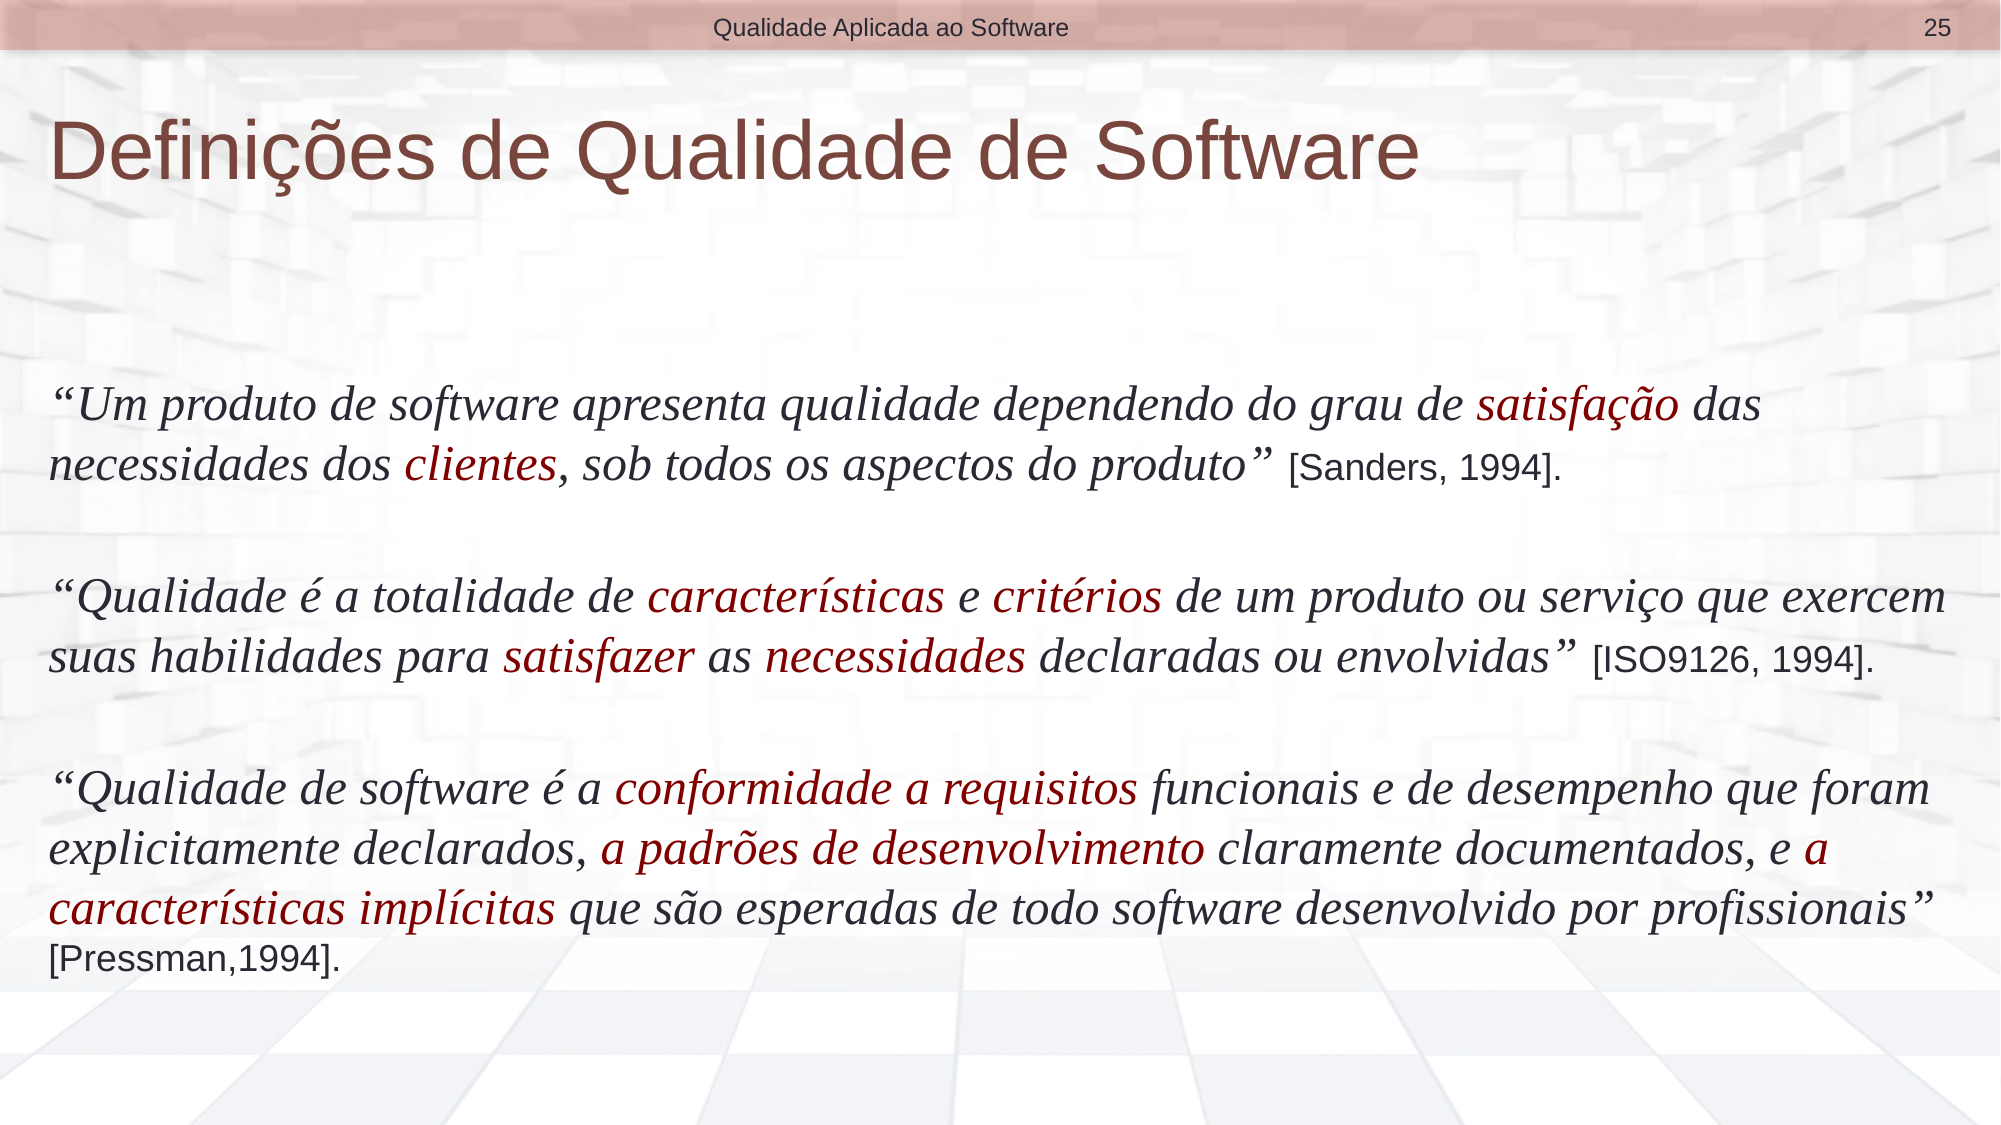

25
Qualidade Aplicada ao Software
# Definições de Qualidade de Software
“Um produto de software apresenta qualidade dependendo do grau de satisfação das necessidades dos clientes, sob todos os aspectos do produto” [Sanders, 1994].

“Qualidade é a totalidade de características e critérios de um produto ou serviço que exercem suas habilidades para satisfazer as necessidades declaradas ou envolvidas” [ISO9126, 1994].

“Qualidade de software é a conformidade a requisitos funcionais e de desempenho que foram explicitamente declarados, a padrões de desenvolvimento claramente documentados, e a características implícitas que são esperadas de todo software desenvolvido por profissionais” [Pressman,1994].